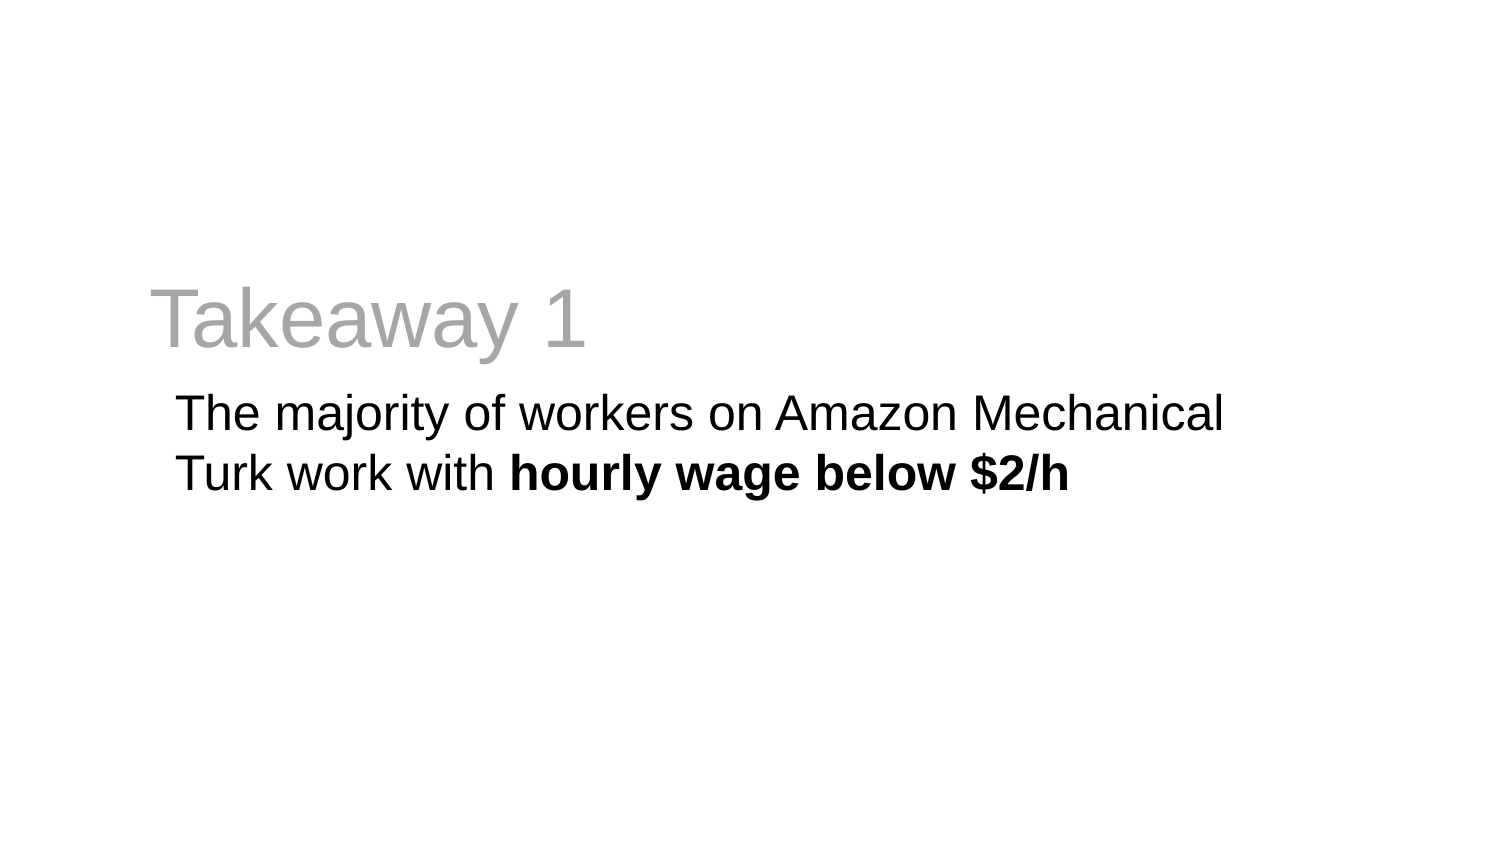

Takeaway 1
The majority of workers on Amazon Mechanical Turk work with hourly wage below $2/h